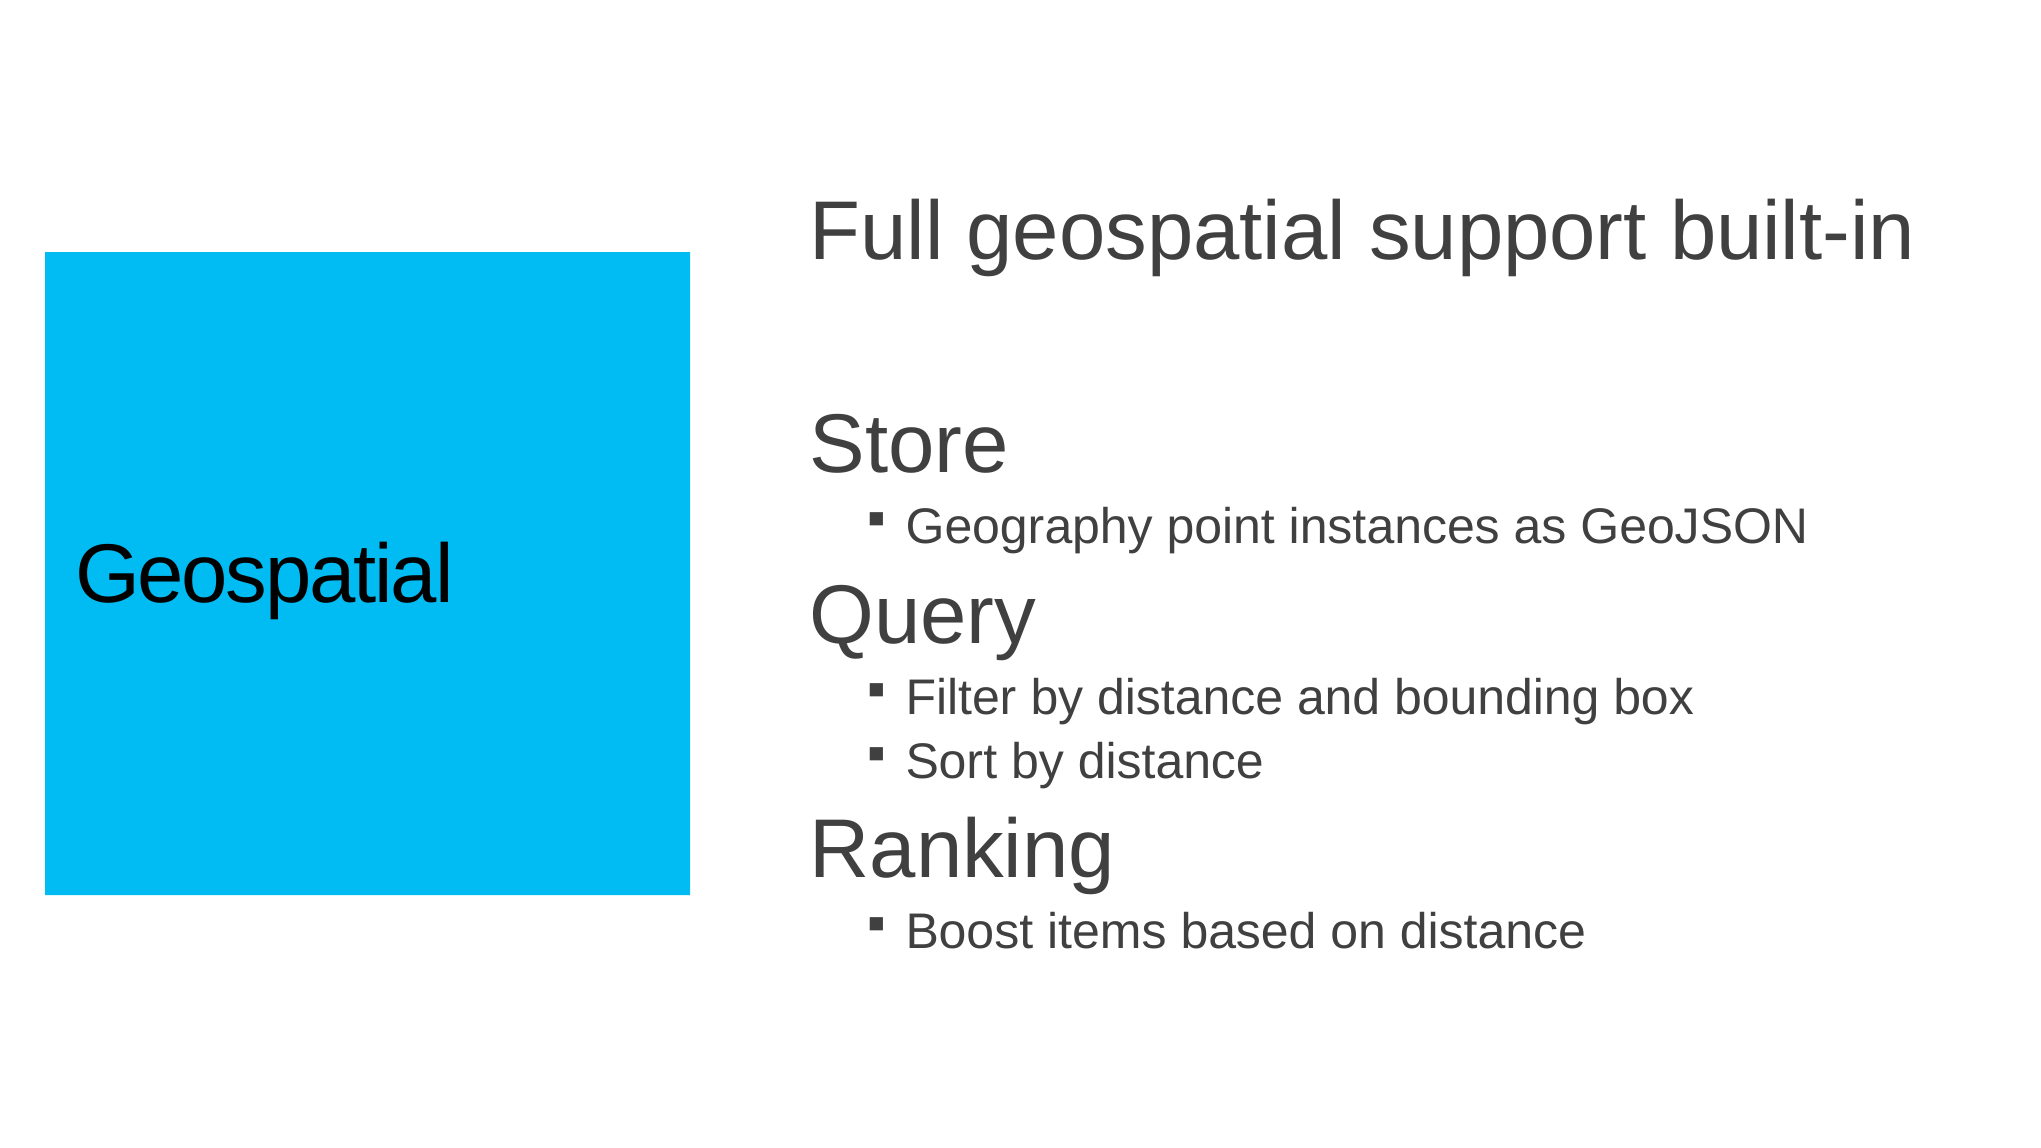

Full geospatial support built-in

Store
Geography point instances as GeoJSON
Query
Filter by distance and bounding box
Sort by distance
Ranking
Boost items based on distance
# Geospatial